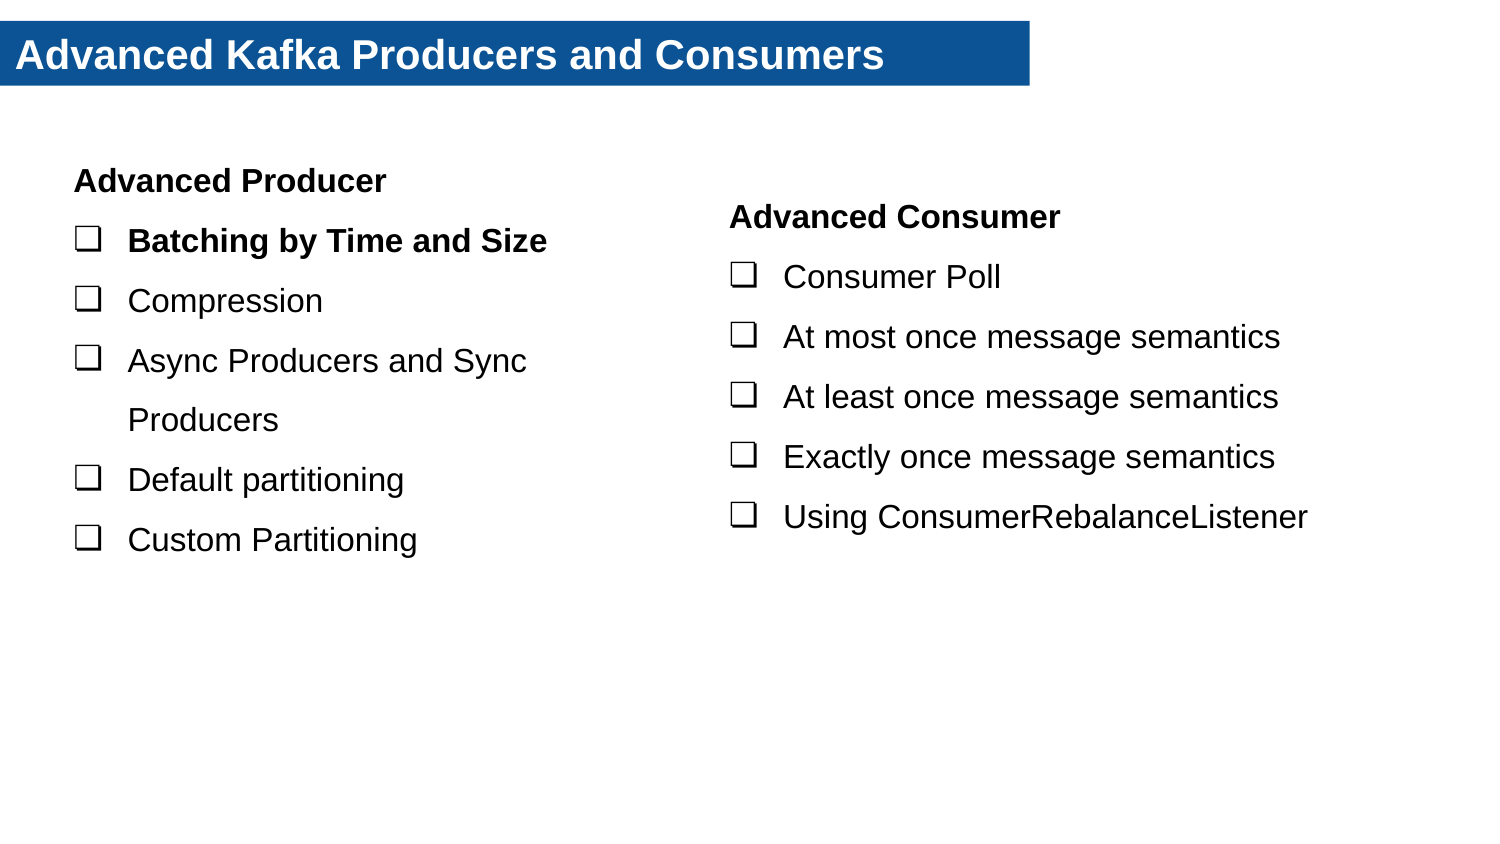

Advanced Kafka Producers and Consumers

Advanced Consumer
Consumer Poll
At most once message semantics
At least once message semantics
Exactly once message semantics
Using ConsumerRebalanceListener

Advanced Producer
Batching by Time and Size
Compression
Async Producers and Sync Producers
Default partitioning
Custom Partitioning